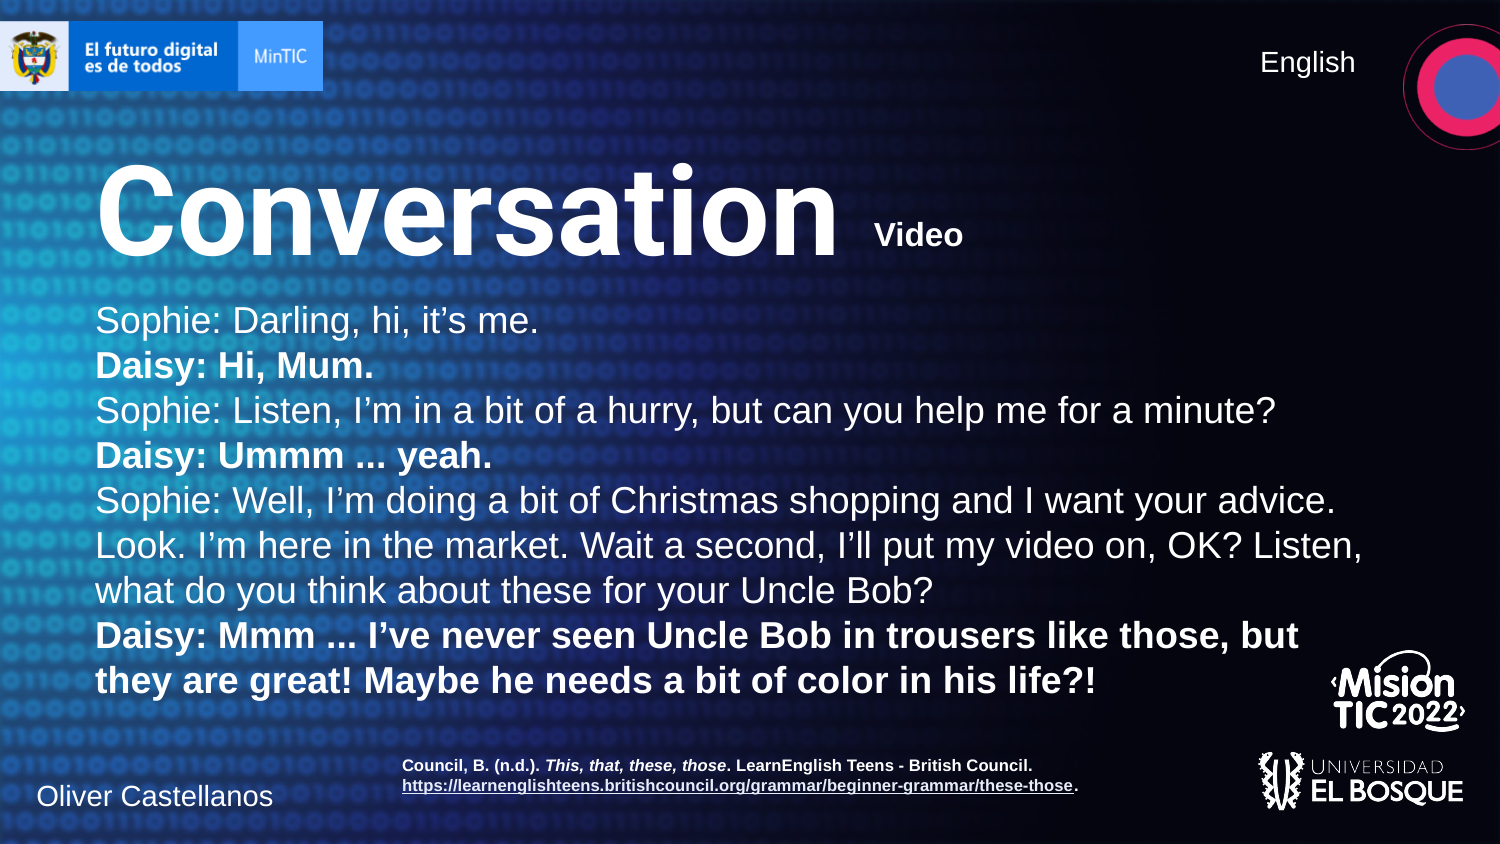

# Conversation
Video
Sophie: Darling, hi, it’s me.
Daisy: Hi, Mum.
Sophie: Listen, I’m in a bit of a hurry, but can you help me for a minute?
Daisy: Ummm ... yeah.
Sophie: Well, I’m doing a bit of Christmas shopping and I want your advice. Look. I’m here in the market. Wait a second, I’ll put my video on, OK? Listen, what do you think about these for your Uncle Bob?
Daisy: Mmm ... I’ve never seen Uncle Bob in trousers like those, but they are great! Maybe he needs a bit of color in his life?!

Council, B. (n.d.). This, that, these, those. LearnEnglish Teens - British Council. https://learnenglishteens.britishcouncil.org/grammar/beginner-grammar/these-those.